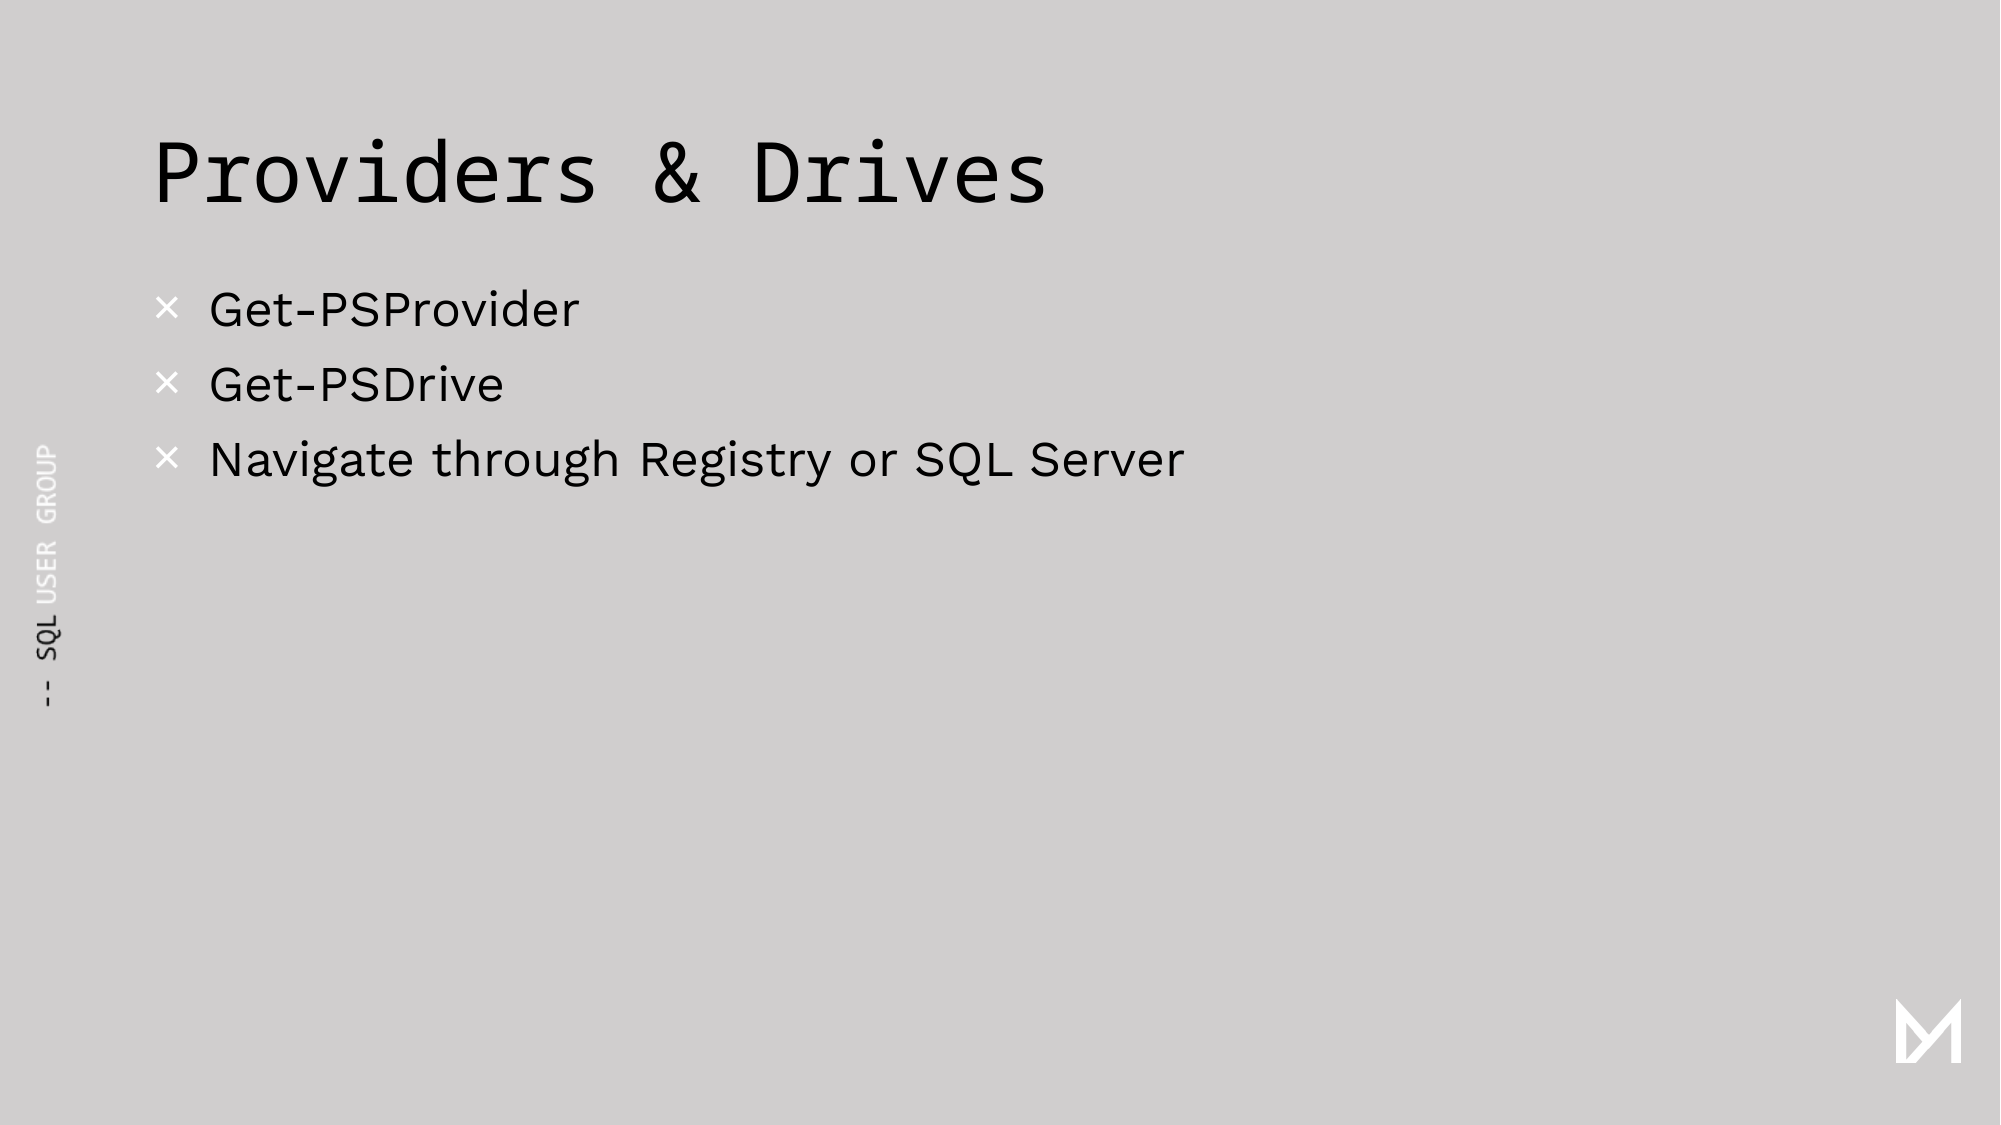

# Providers & Drives
Get-PSProvider
Get-PSDrive
Navigate through Registry or SQL Server